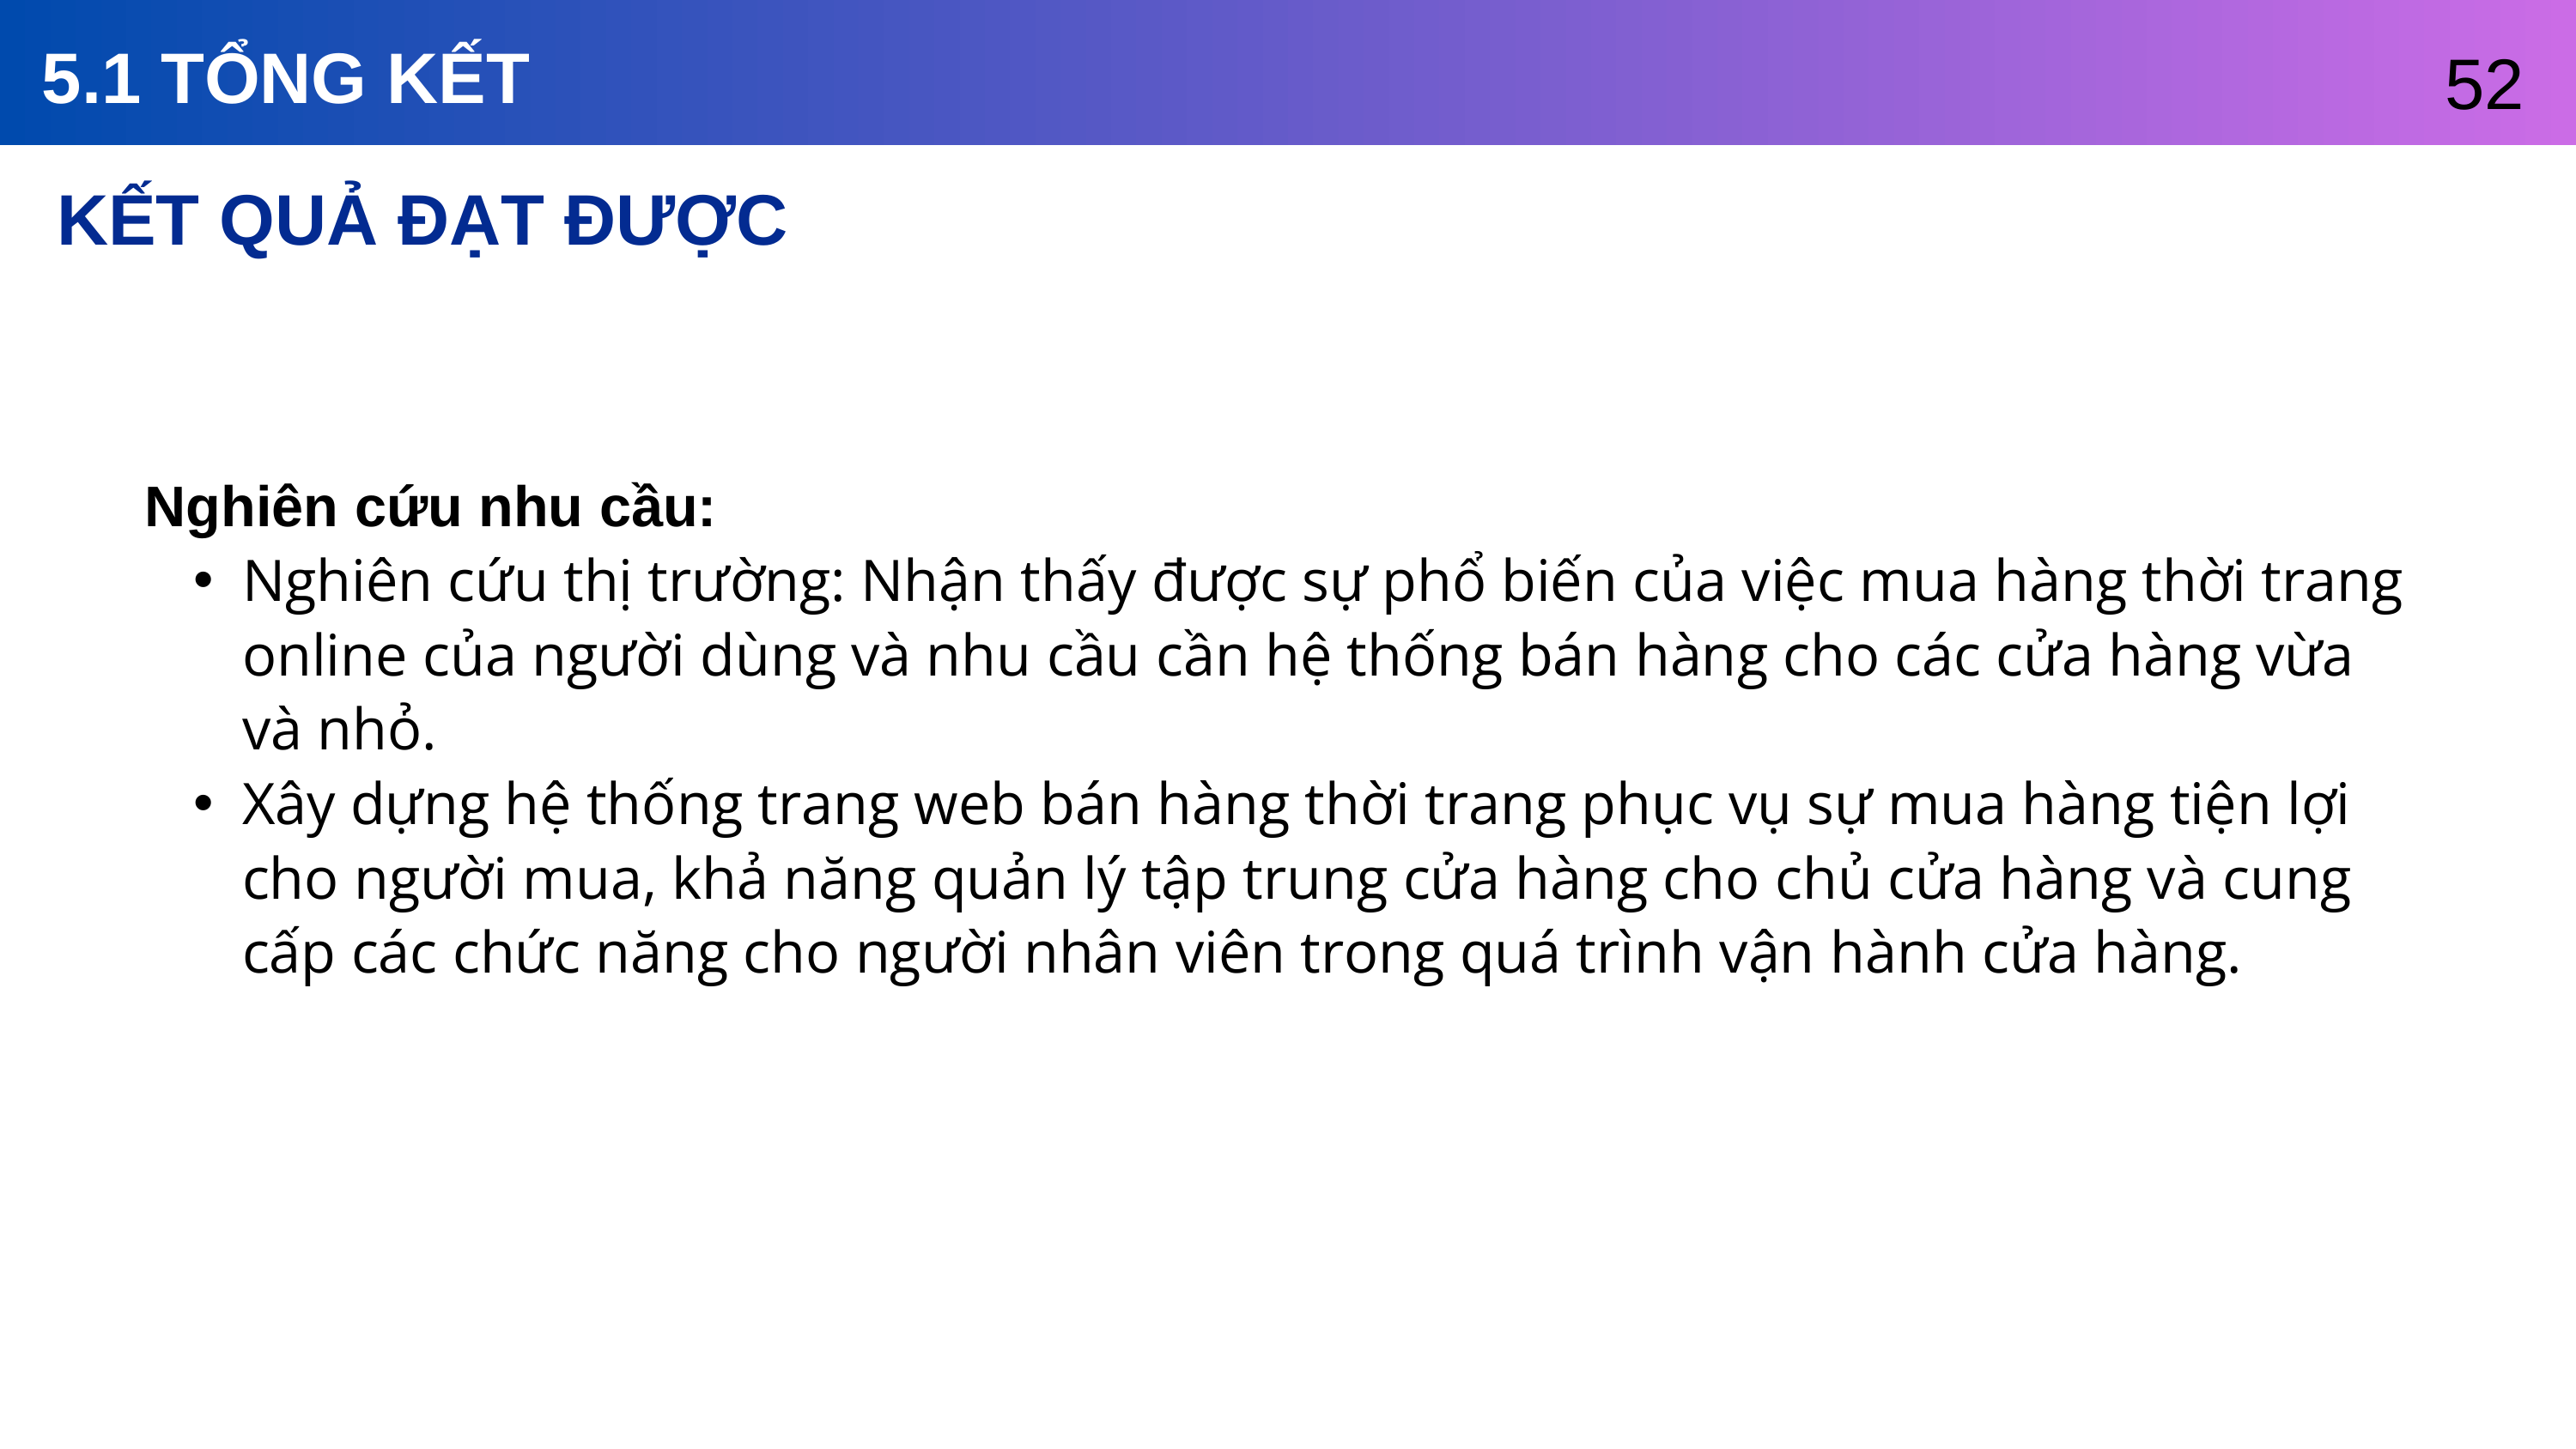

52
5.1 TỔNG KẾT
KẾT QUẢ ĐẠT ĐƯỢC
Nghiên cứu nhu cầu:
Nghiên cứu thị trường: Nhận thấy được sự phổ biến của việc mua hàng thời trang online của người dùng và nhu cầu cần hệ thống bán hàng cho các cửa hàng vừa và nhỏ.
Xây dựng hệ thống trang web bán hàng thời trang phục vụ sự mua hàng tiện lợi cho người mua, khả năng quản lý tập trung cửa hàng cho chủ cửa hàng và cung cấp các chức năng cho người nhân viên trong quá trình vận hành cửa hàng.